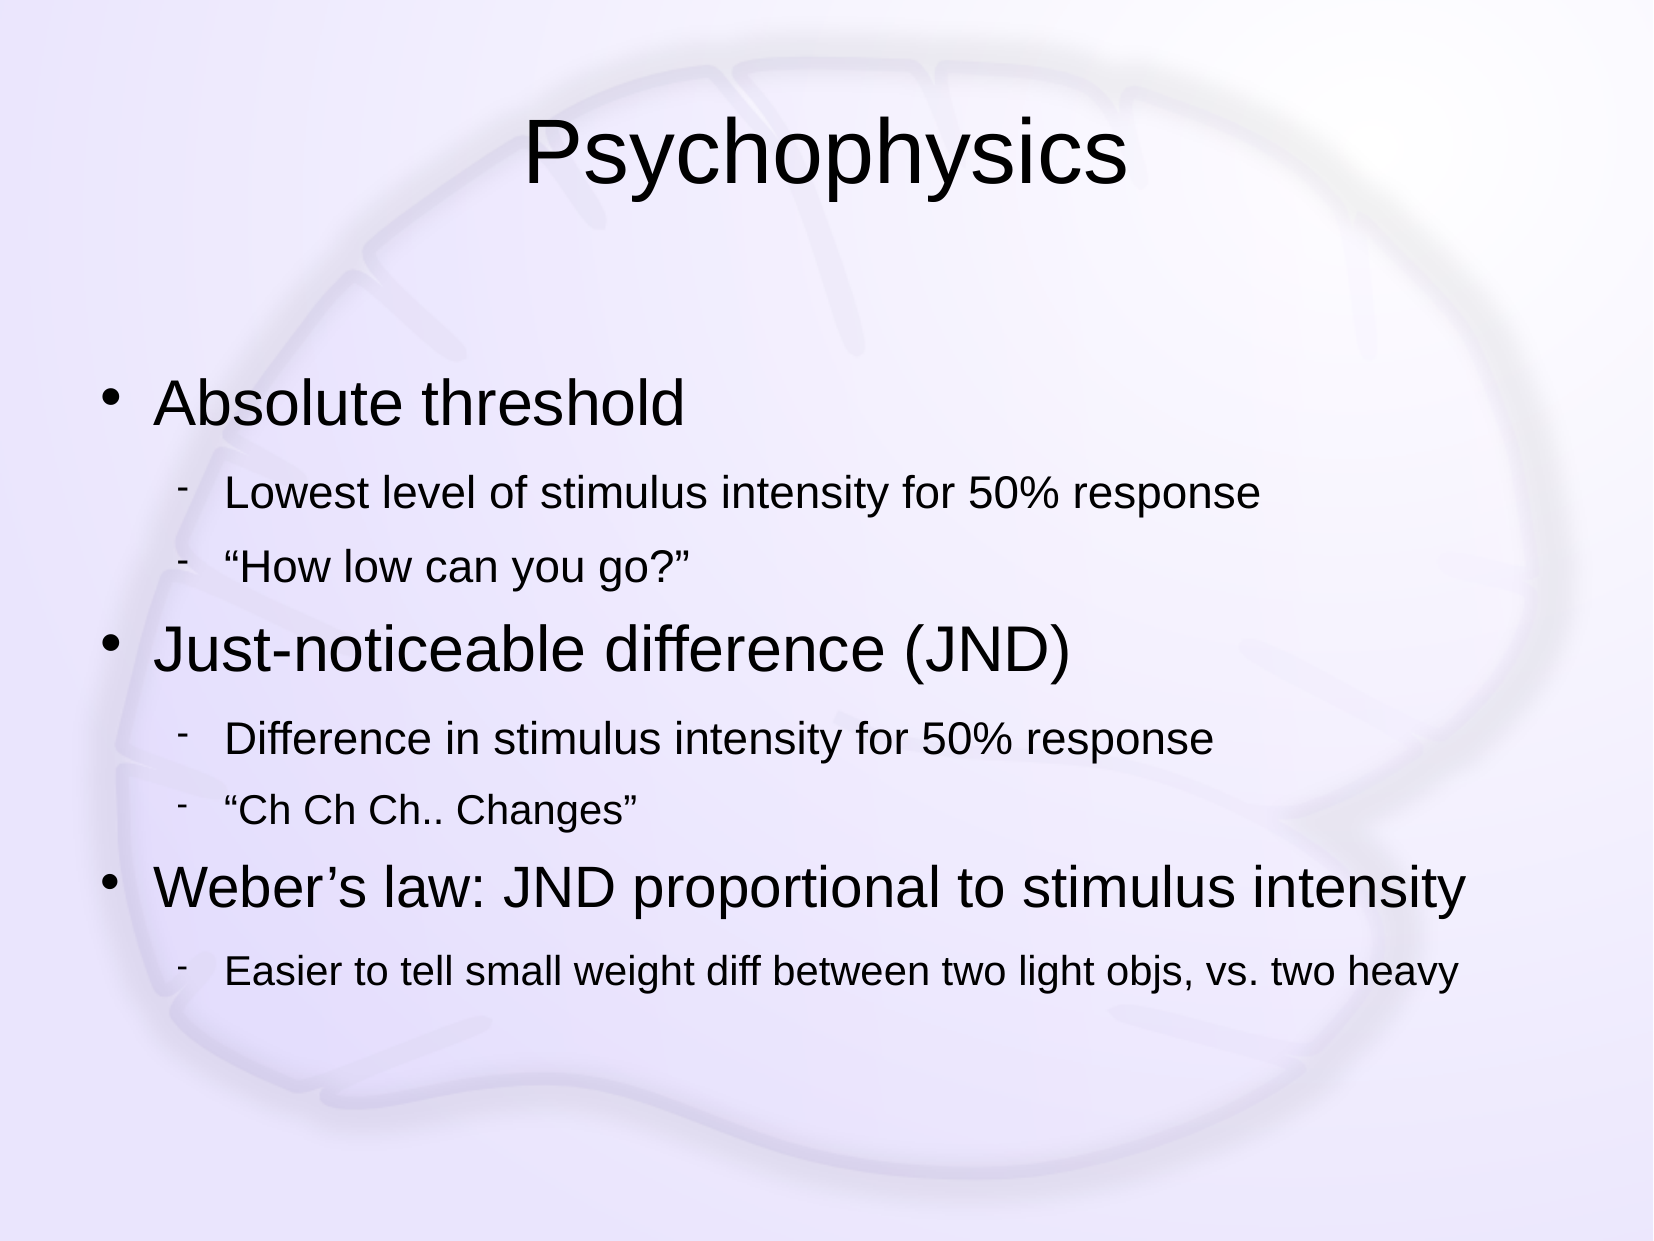

# Psychophysics

Absolute threshold
Lowest level of stimulus intensity for 50% response
“How low can you go?”
Just-noticeable difference (JND)
Difference in stimulus intensity for 50% response
“Ch Ch Ch.. Changes”
Weber’s law: JND proportional to stimulus intensity
Easier to tell small weight diff between two light objs, vs. two heavy